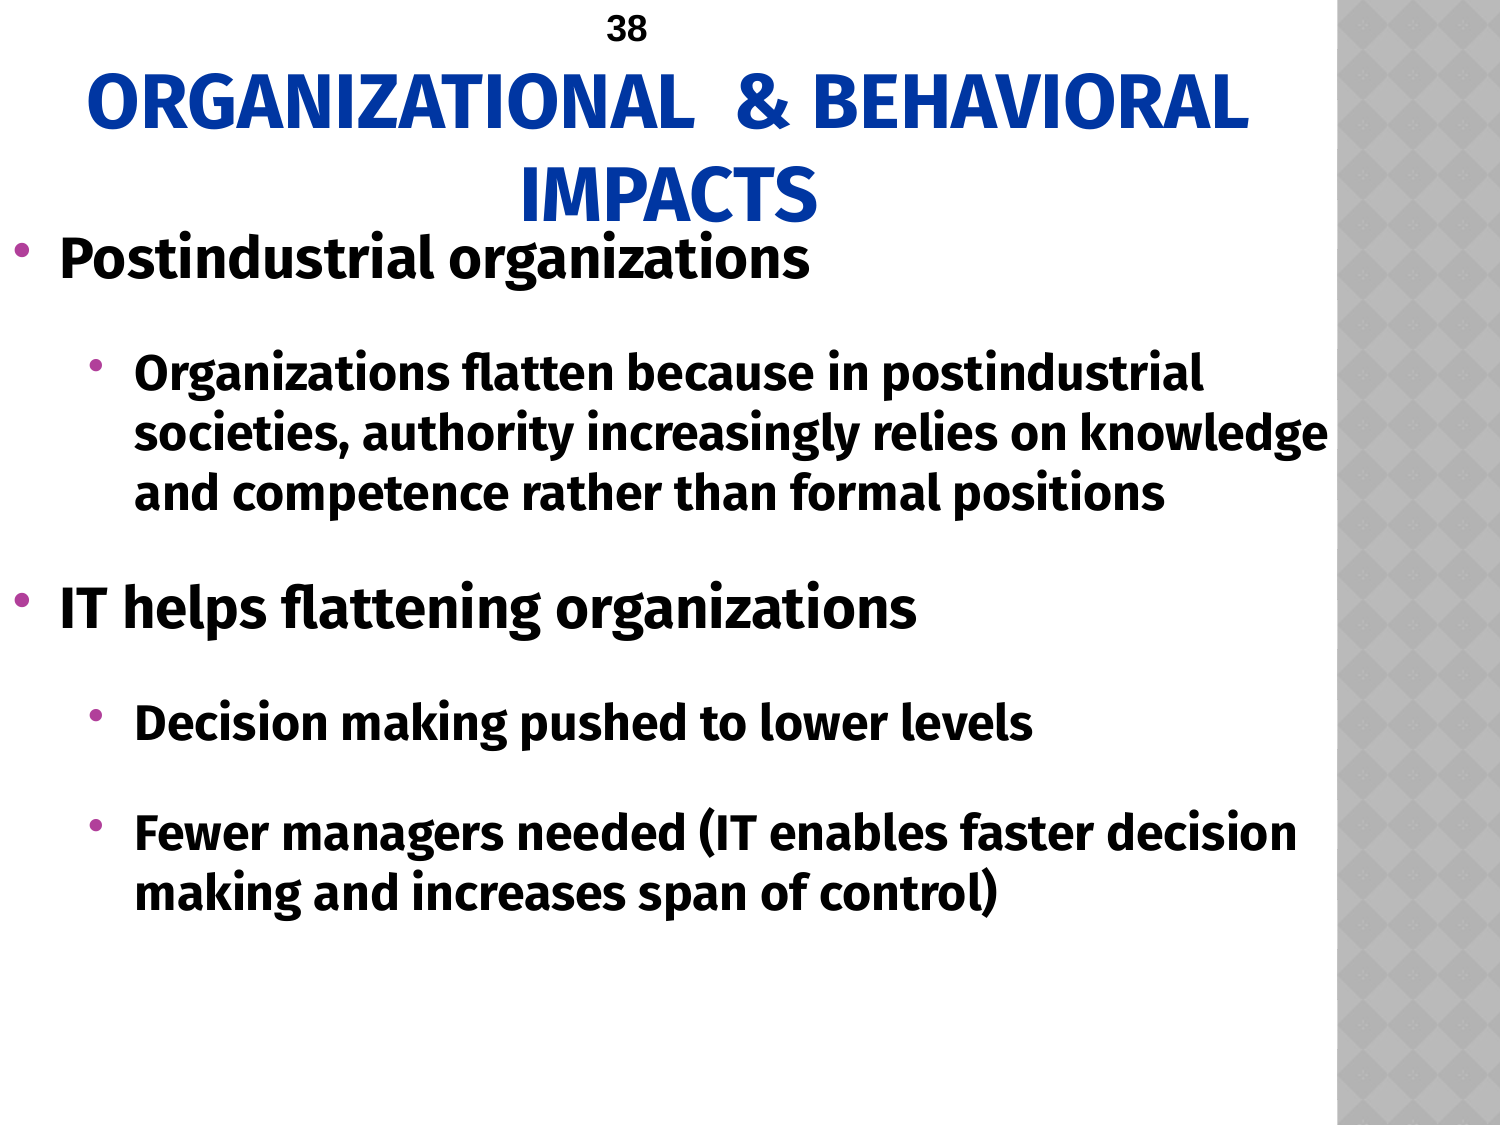

# Organizational  & behavioral impacts
Postindustrial organizations
Organizations flatten because in postindustrial societies, authority increasingly relies on knowledge and competence rather than formal positions
IT helps flattening organizations
Decision making pushed to lower levels
Fewer managers needed (IT enables faster decision making and increases span of control)